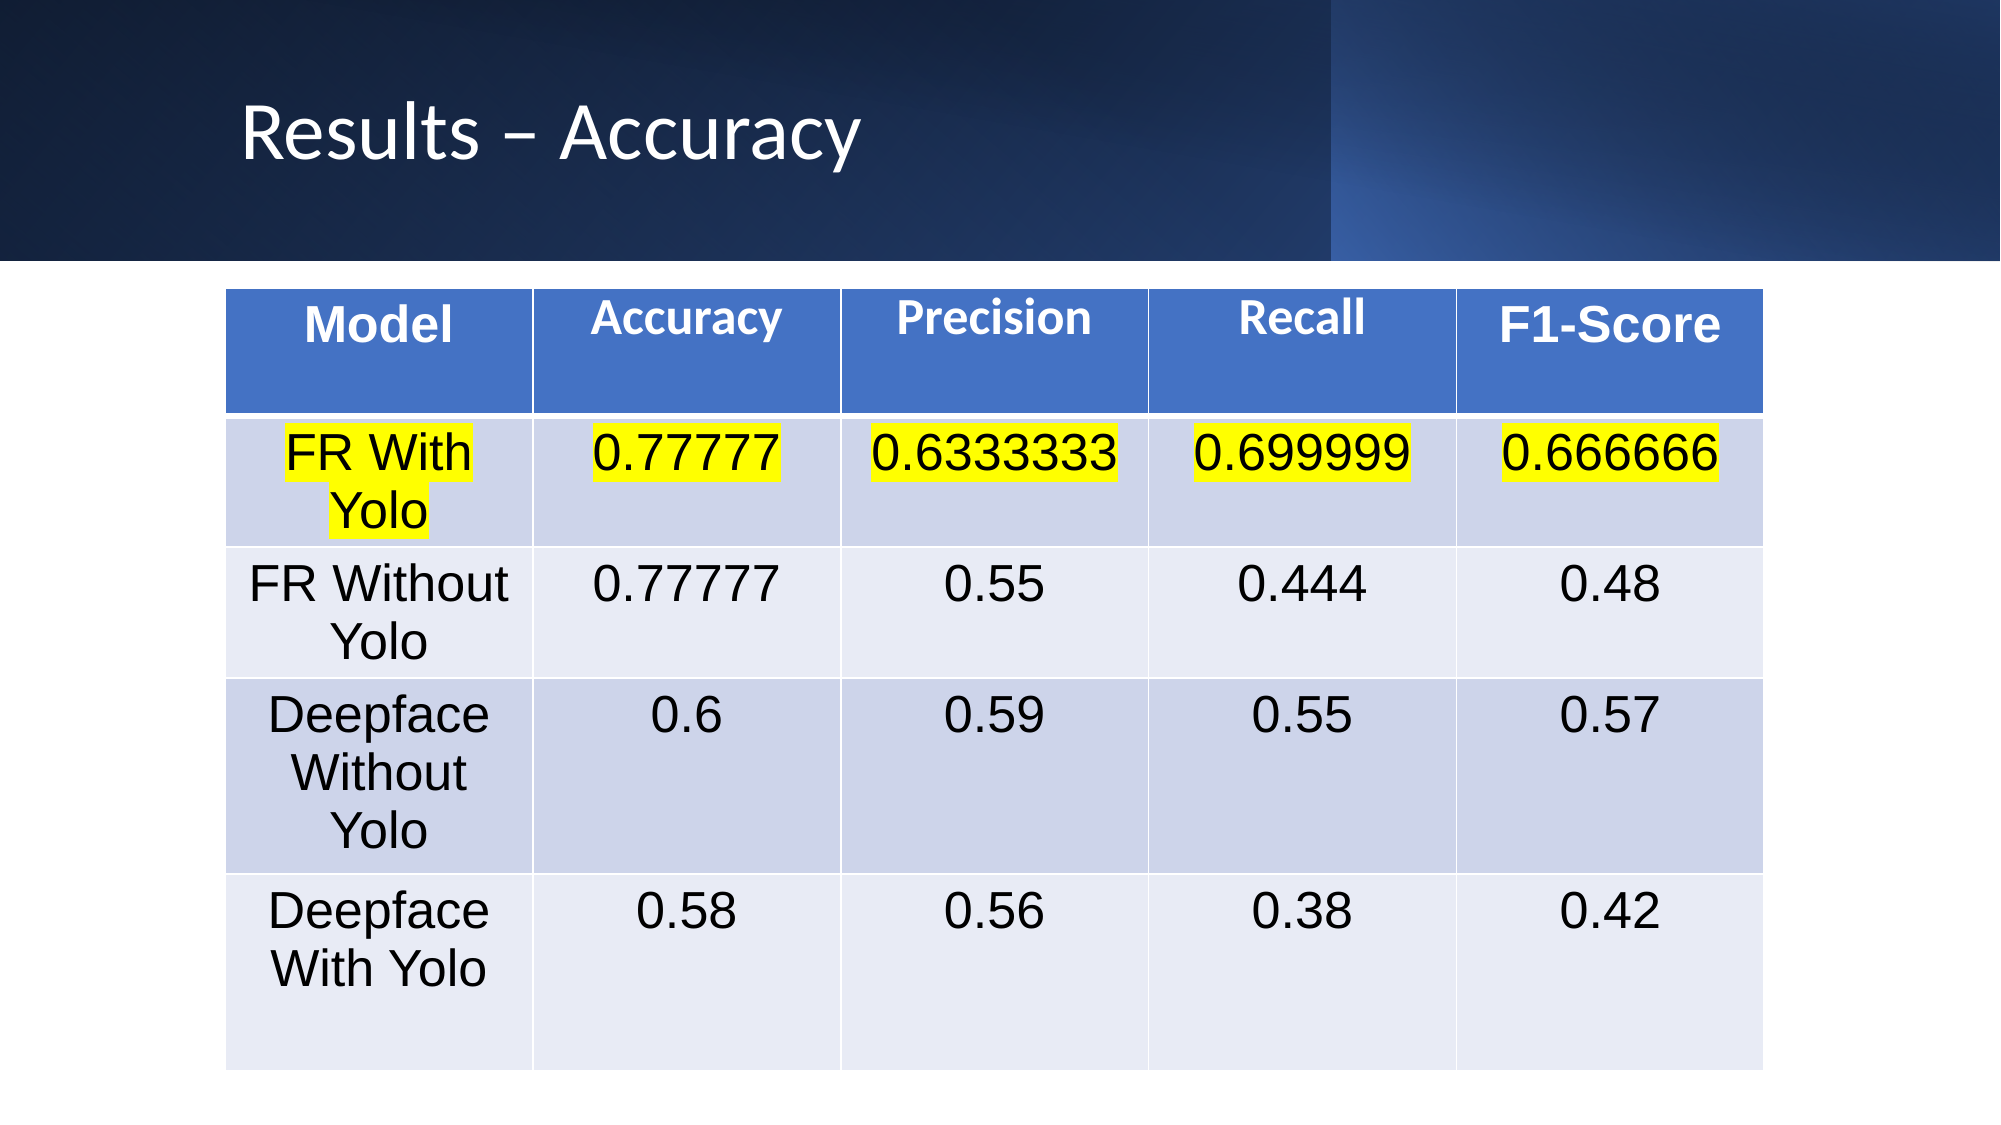

# Results – Accuracy
| Model | Accuracy | Precision | Recall | F1-Score |
| --- | --- | --- | --- | --- |
| FR With Yolo | 0.77777 | 0.6333333 | 0.699999 | 0.666666 |
| FR Without Yolo | 0.77777 | 0.55 | 0.444 | 0.48 |
| Deepface Without Yolo | 0.6 | 0.59 | 0.55 | 0.57 |
| Deepface With Yolo | 0.58 | 0.56 | 0.38 | 0.42 |